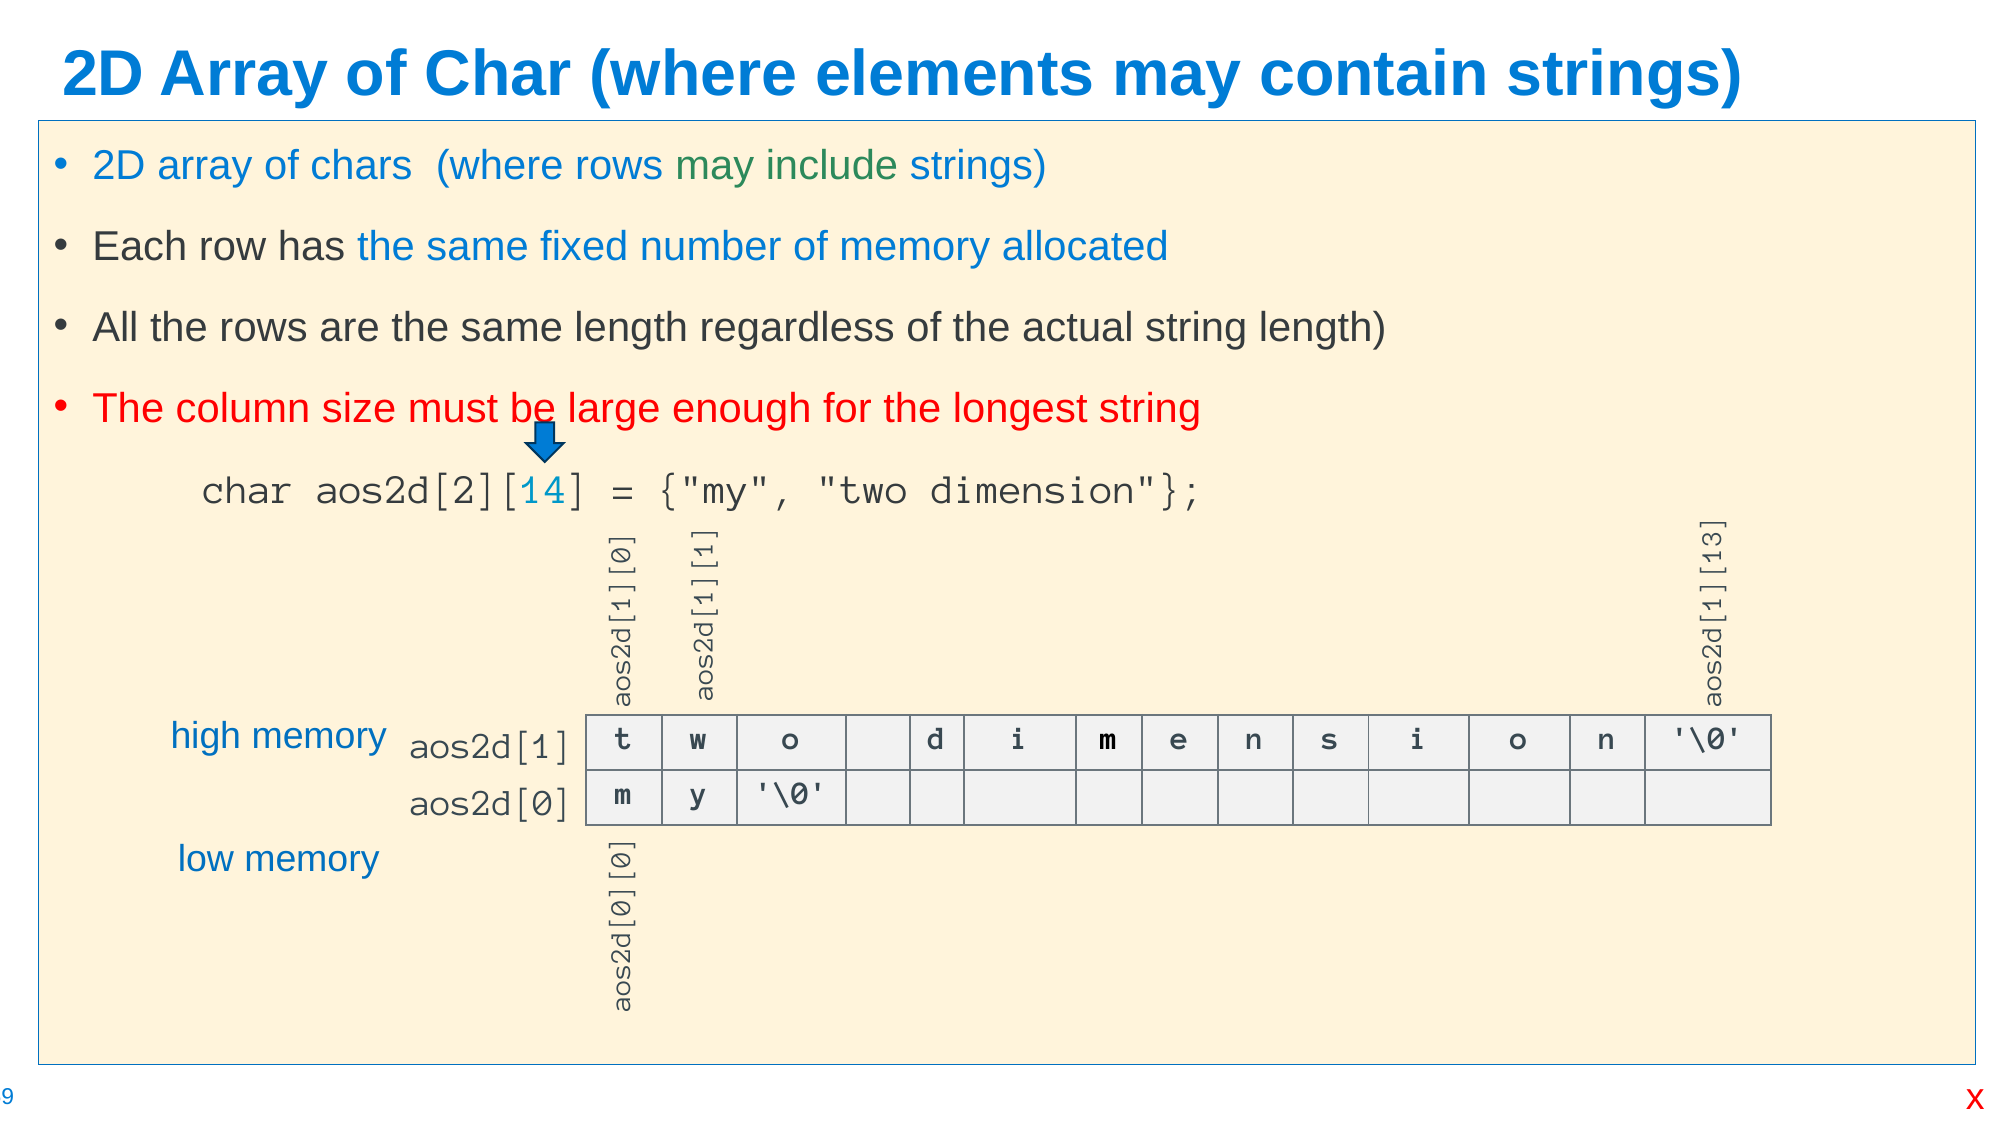

# 2D Array of Char (where elements may contain strings)
2D array of chars  (where rows may include strings)
Each row has the same fixed number of memory allocated
All the rows are the same length regardless of the actual string length)
The column size must be large enough for the longest string
	char aos2d[2][14] = {"my", "two dimension"};

aos2d[1][13]
aos2d[1][1]
aos2d[1][0]
high memory
low memory
aos2d[1]
aos2d[0]
| t | w | o |  | d | i | m | e | n | s | i | o | n | '\0' |
| --- | --- | --- | --- | --- | --- | --- | --- | --- | --- | --- | --- | --- | --- |
| m | y | '\0' |  |  |  |  |  |  |  |  |  |  |  |
aos2d[0][0]
x